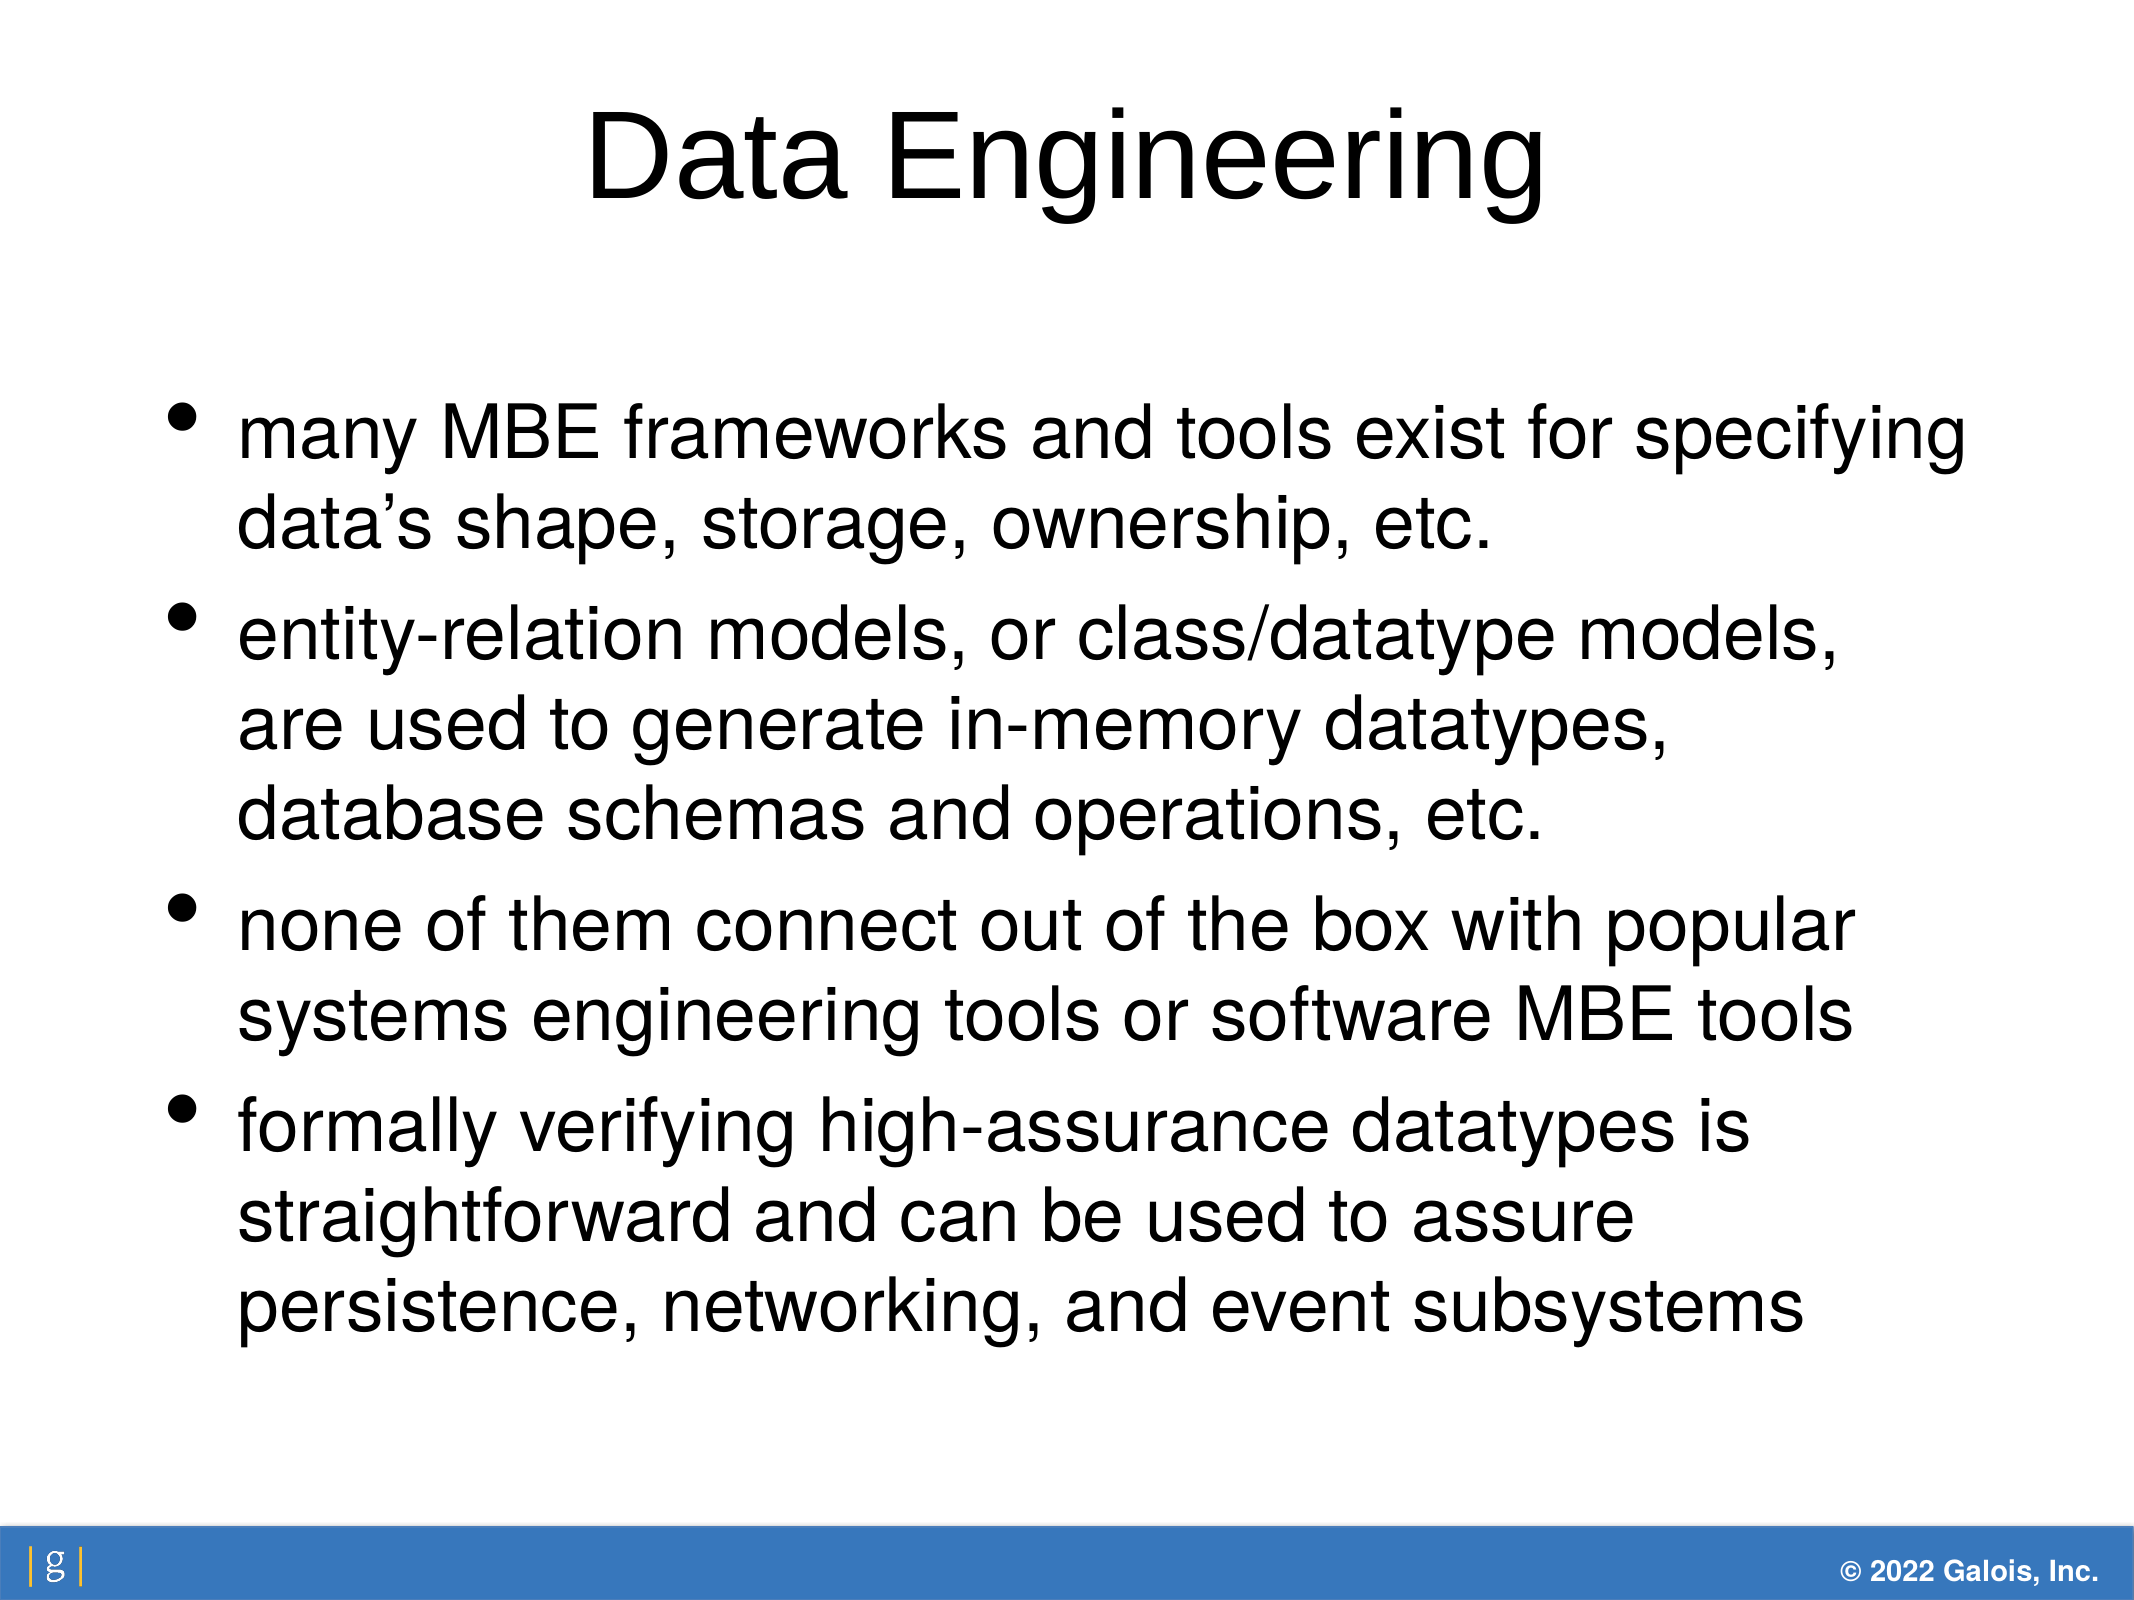

Data Engineering
many MBE frameworks and tools exist for specifying data’s shape, storage, ownership, etc.
entity-relation models, or class/datatype models, are used to generate in-memory datatypes, database schemas and operations, etc.
none of them connect out of the box with popular systems engineering tools or software MBE tools
formally verifying high-assurance datatypes is straightforward and can be used to assure persistence, networking, and event subsystems
50